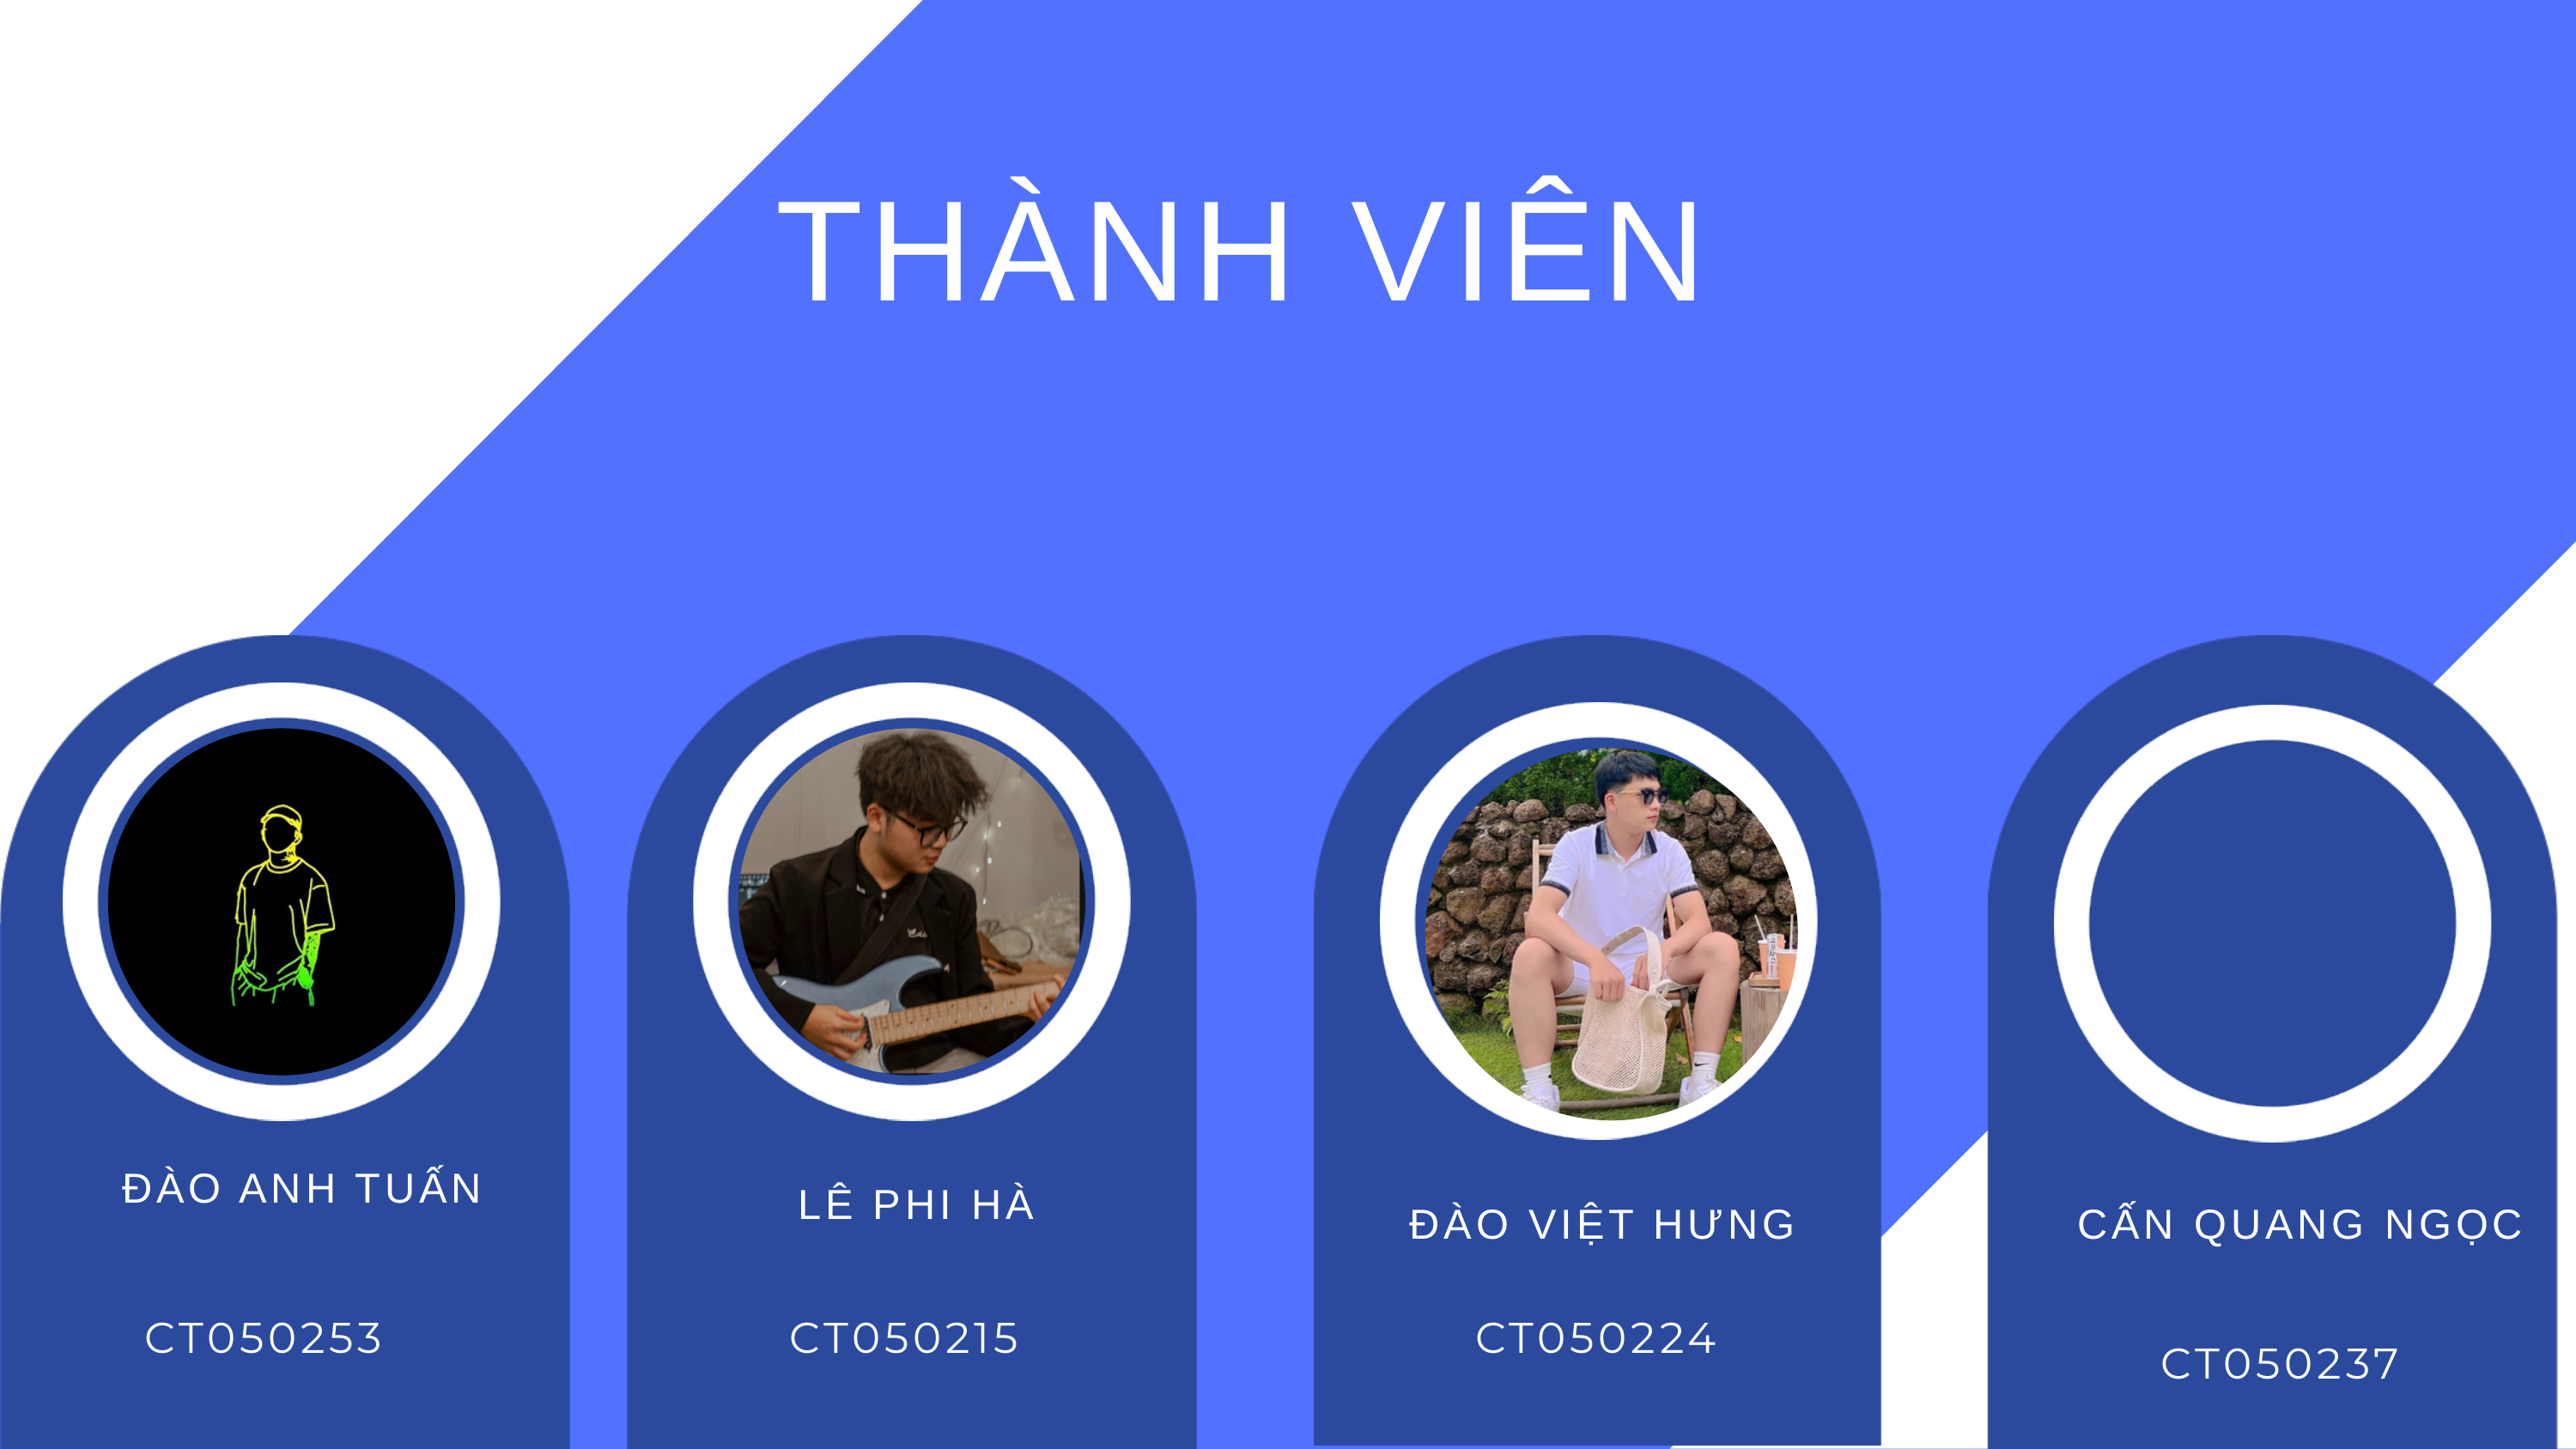

THÀNH VIÊN

ĐÀO ANH TUẤN
LÊ PHI HÀ
ĐÀO VIỆT HƯNG
CẤN QUANG NGỌC
CT050253
CT050215
CT050224
CT050237